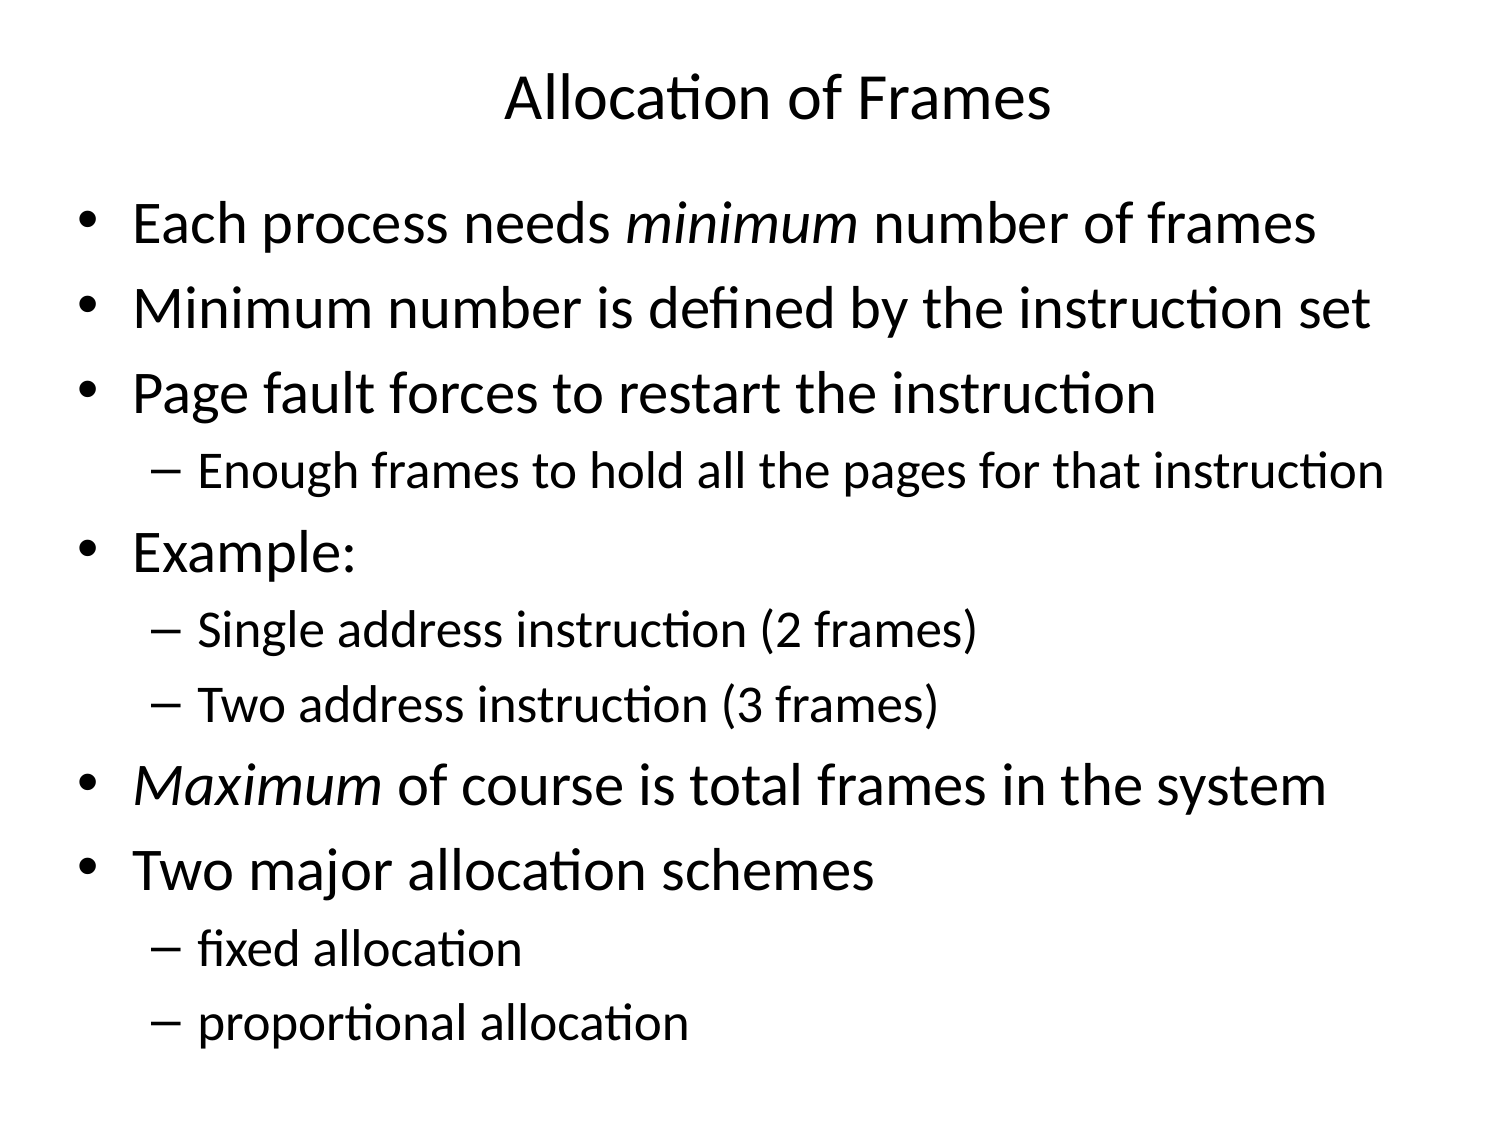

# Allocation of Frames
Each process needs minimum number of frames
Minimum number is defined by the instruction set
Page fault forces to restart the instruction
Enough frames to hold all the pages for that instruction
Example:
Single address instruction (2 frames)
Two address instruction (3 frames)
Maximum of course is total frames in the system
Two major allocation schemes
fixed allocation
proportional allocation